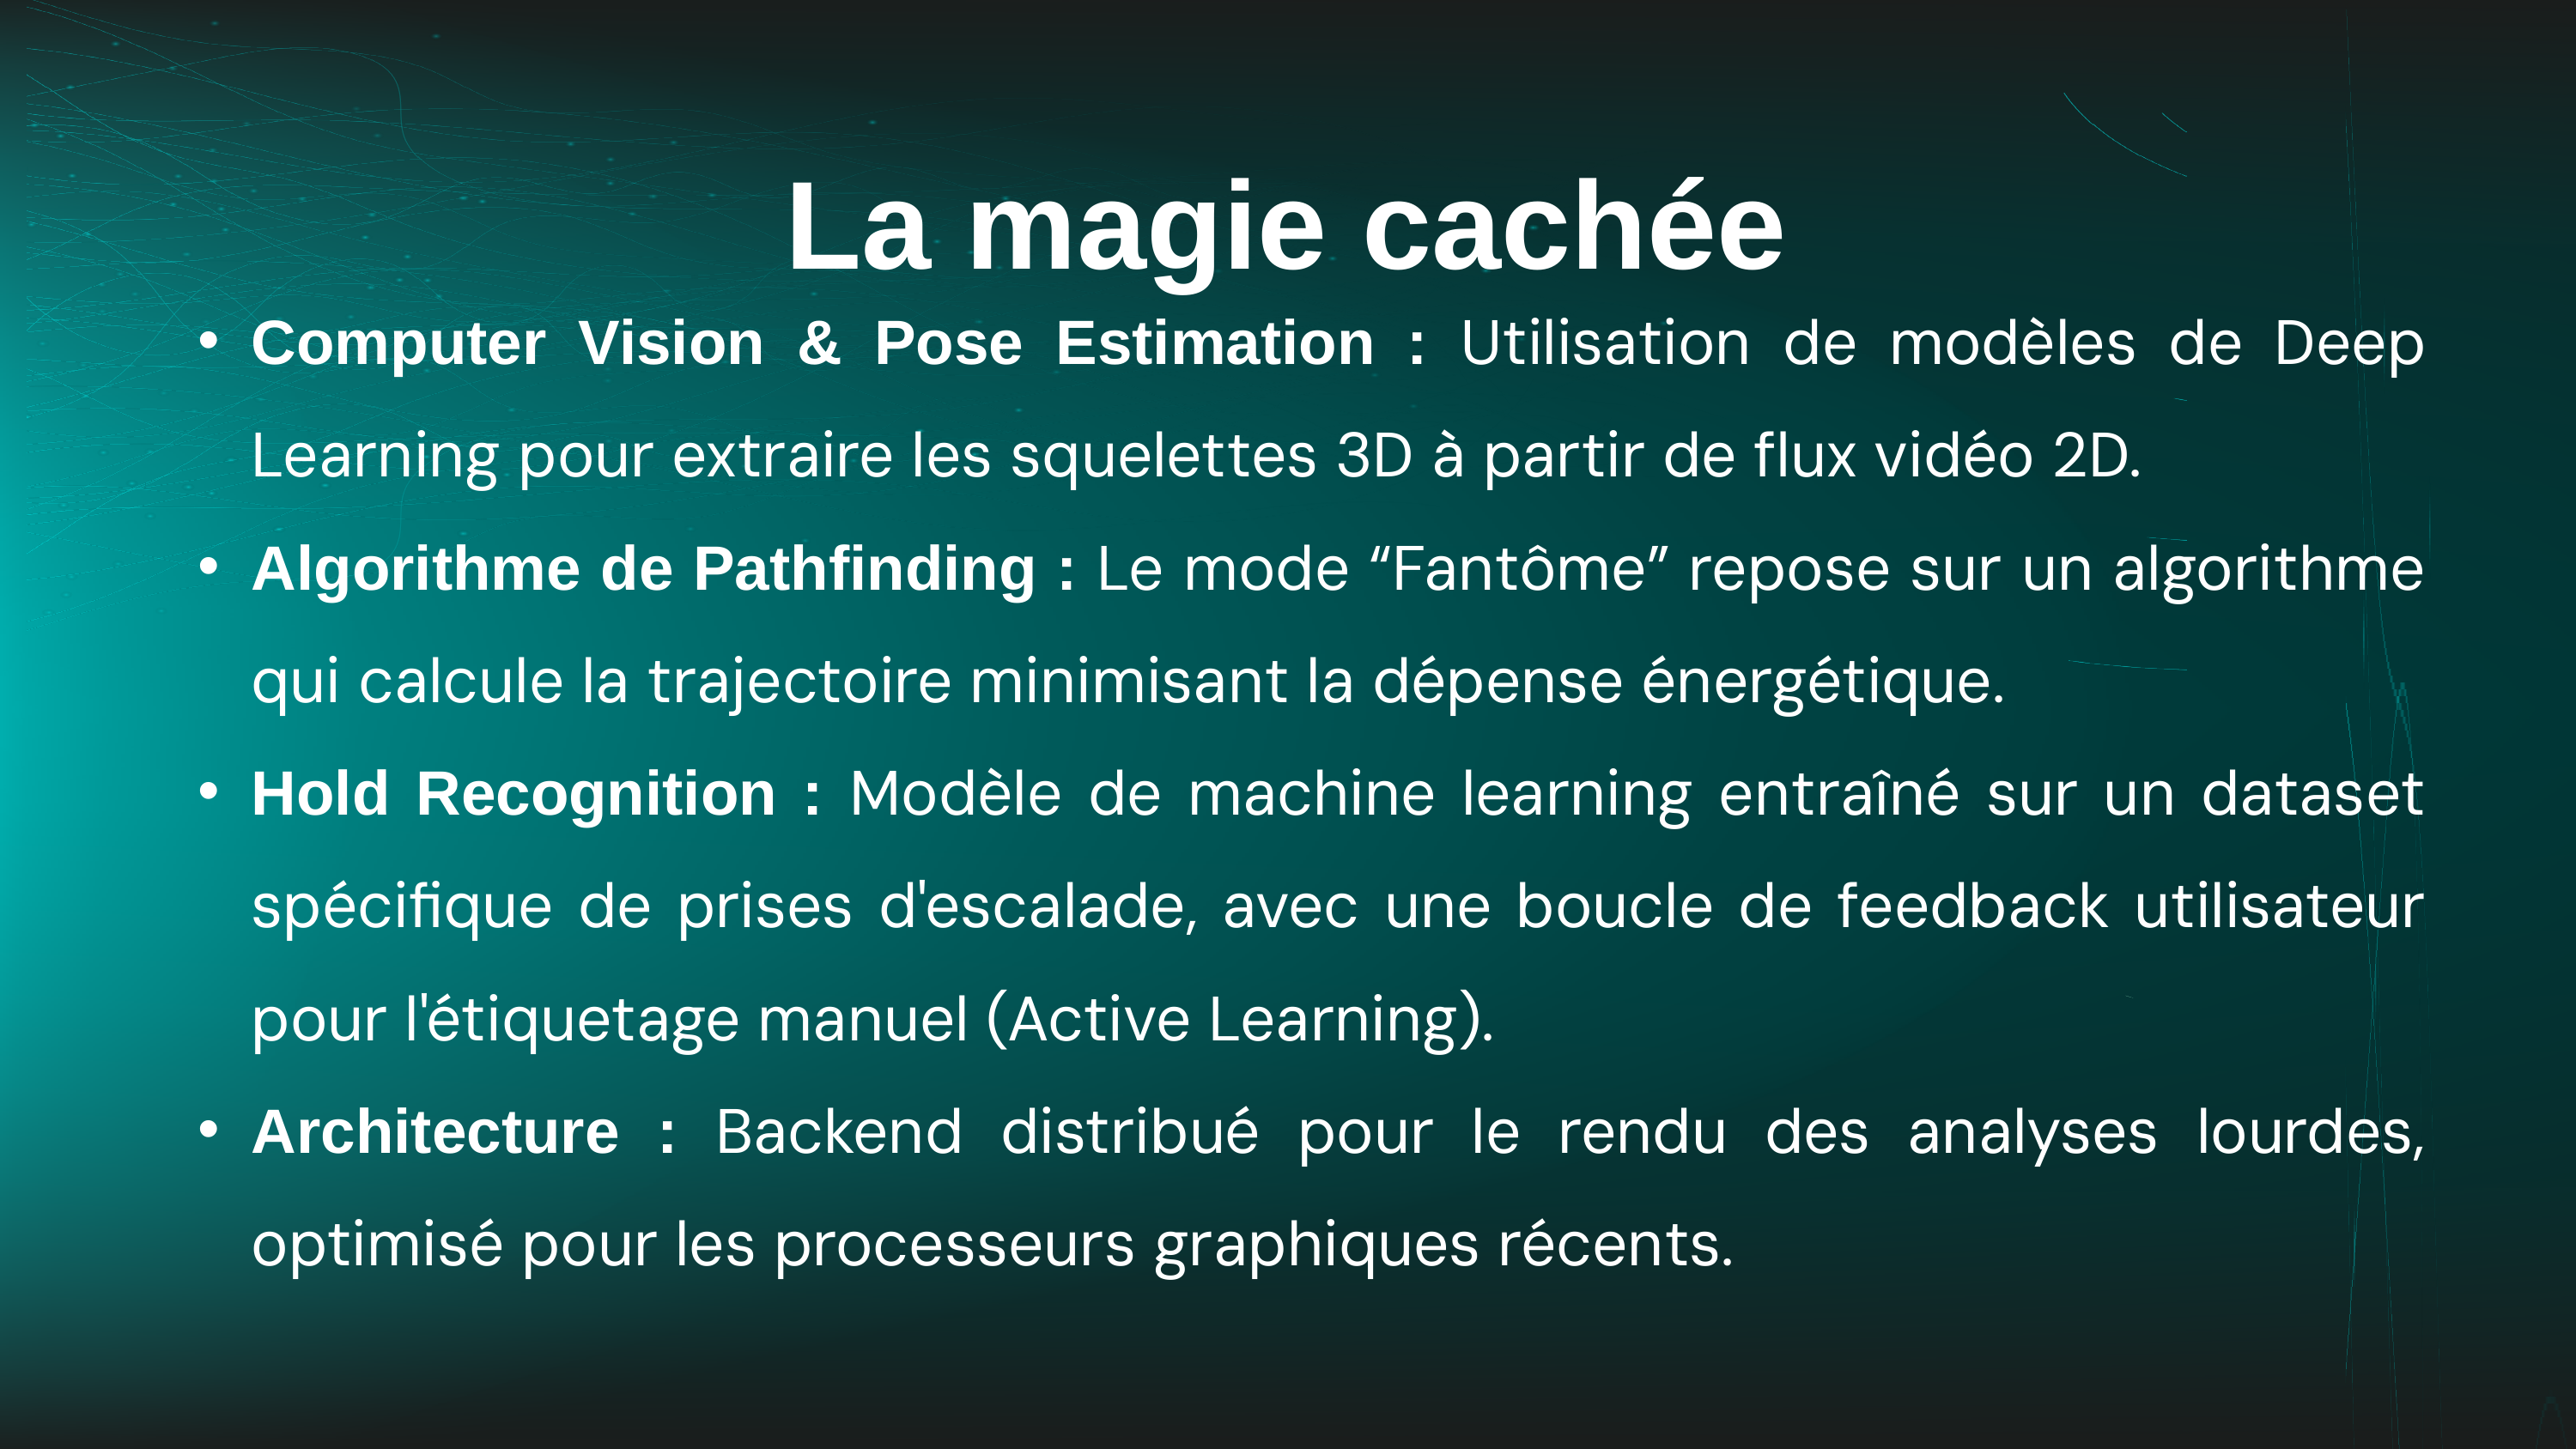

La magie cachée
Computer Vision & Pose Estimation : Utilisation de modèles de Deep Learning pour extraire les squelettes 3D à partir de flux vidéo 2D.
Algorithme de Pathfinding : Le mode “Fantôme” repose sur un algorithme qui calcule la trajectoire minimisant la dépense énergétique.
Hold Recognition : Modèle de machine learning entraîné sur un dataset spécifique de prises d'escalade, avec une boucle de feedback utilisateur pour l'étiquetage manuel (Active Learning).
Architecture : Backend distribué pour le rendu des analyses lourdes, optimisé pour les processeurs graphiques récents.